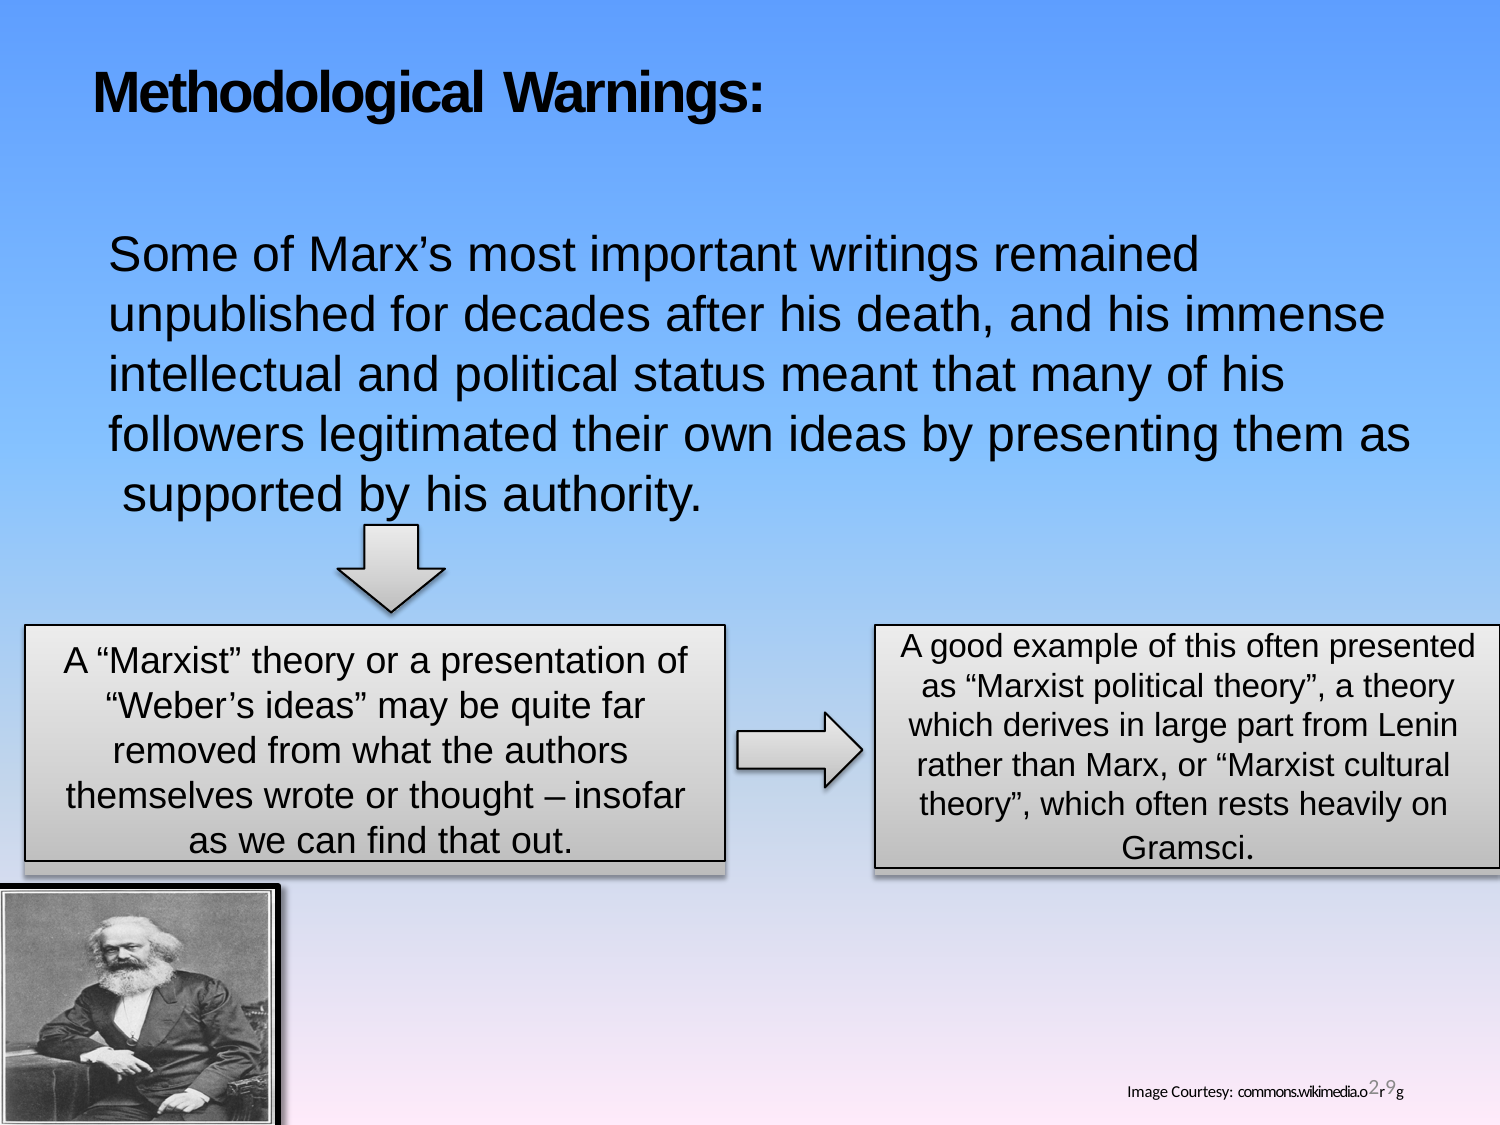

# Methodological Warnings:
Some of Marx’s most important writings remained  unpublished for decades after his death, and his immense  intellectual and political status meant that many of his  followers legitimated their own ideas by presenting them as  supported by his authority.

A “Marxist” theory or a presentation of  “Weber’s ideas” may be quite far  removed from what the authors  themselves wrote or thought – insofar  as we can find that out.

A good example of this often presented  as “Marxist political theory”, a theory  which derives in large part from Lenin  rather than Marx, or “Marxist cultural  theory”, which often rests heavily on  Gramsci.

Image Courtesy: commons.wikimedia.o2r9g